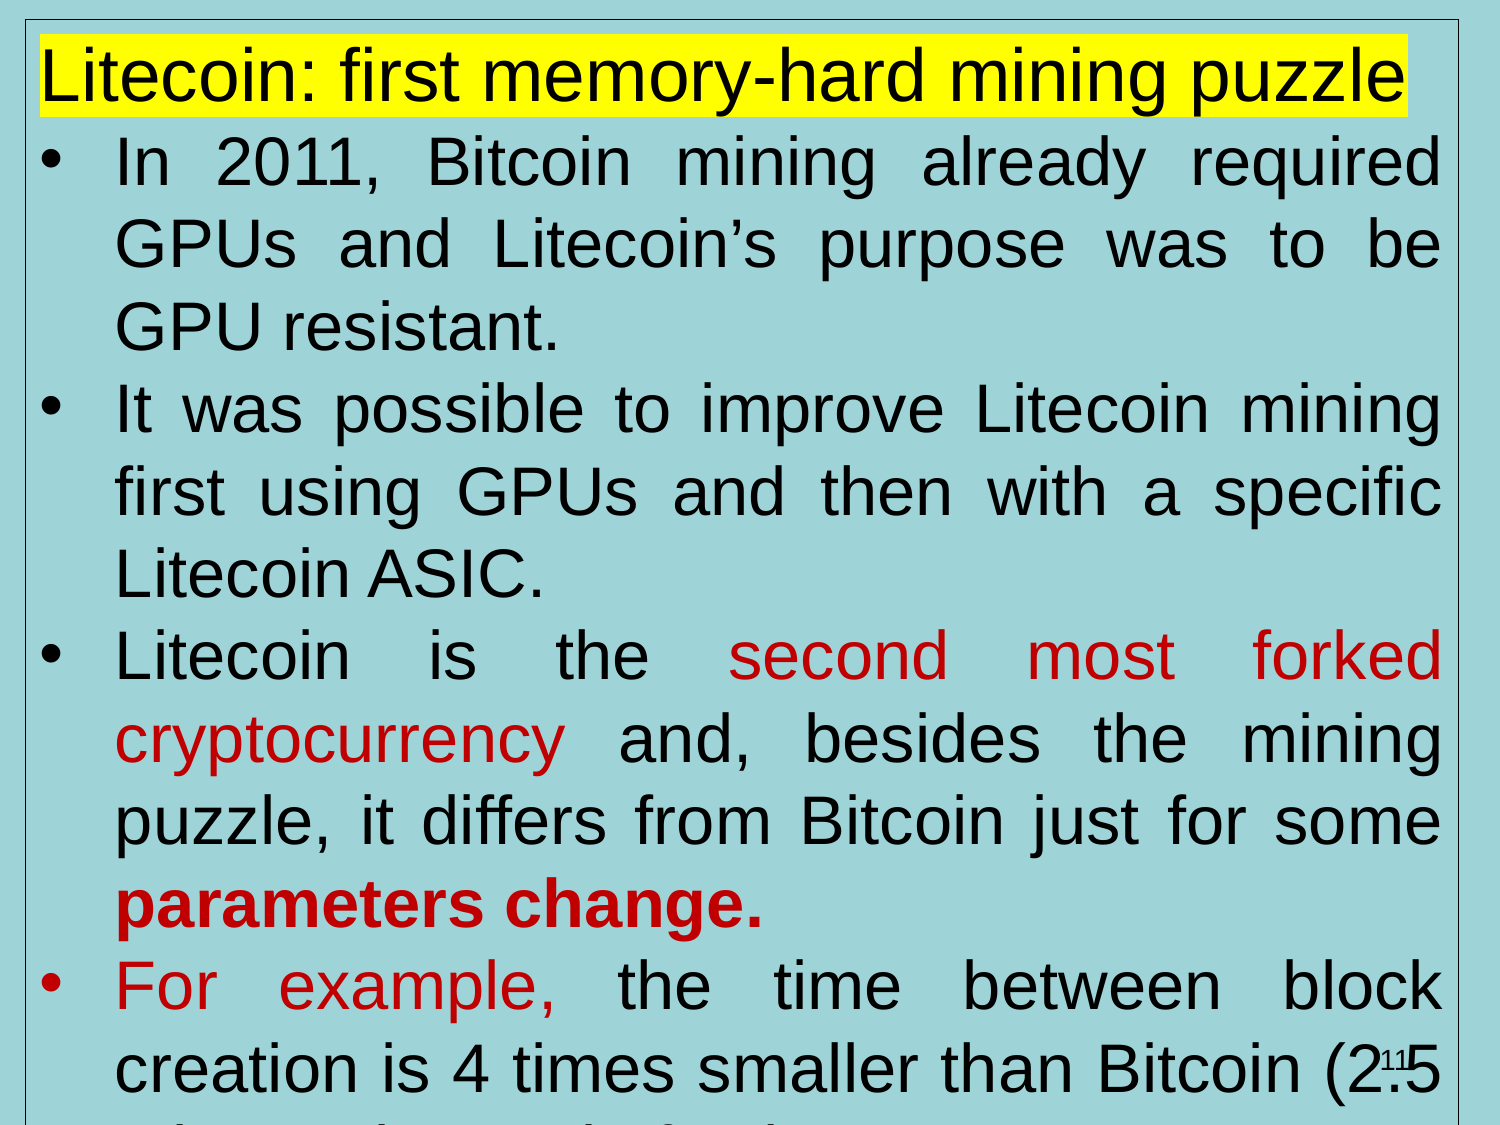

Litecoin: first memory-hard mining puzzle
In 2011, Bitcoin mining already required GPUs and Litecoin’s purpose was to be GPU resistant.
It was possible to improve Litecoin mining first using GPUs and then with a specific Litecoin ASIC.
Litecoin is the second most forked cryptocurrency and, besides the mining puzzle, it differs from Bitcoin just for some parameters change.
For example, the time between block creation is 4 times smaller than Bitcoin (2.5 minutes instead of 10).
11